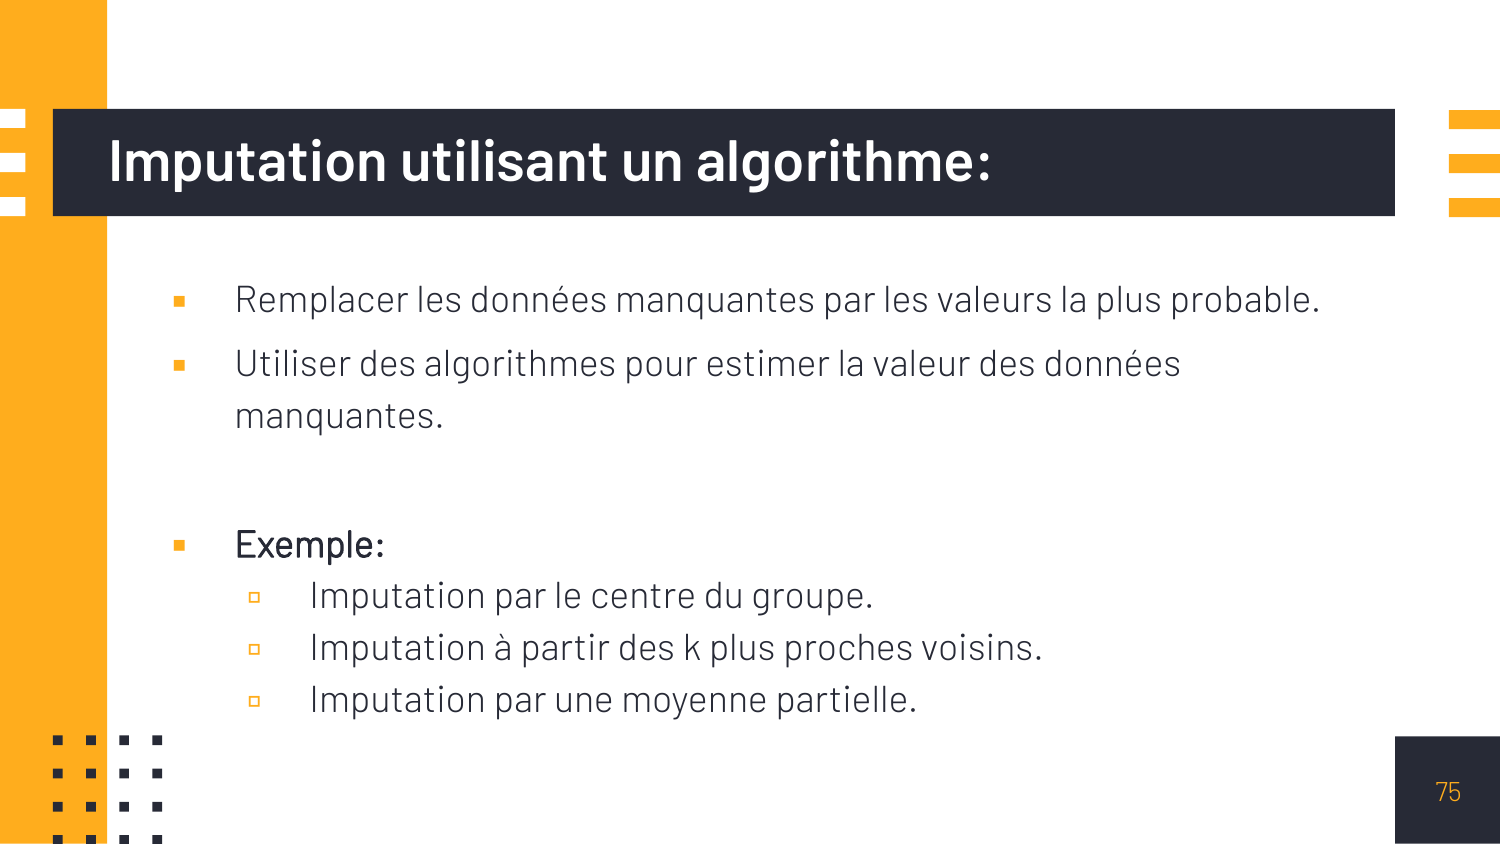

# Imputation utilisant un algorithme:
Remplacer les données manquantes par les valeurs la plus probable.
Utiliser des algorithmes pour estimer la valeur des données manquantes.

Exemple:
Imputation par le centre du groupe.
Imputation à partir des k plus proches voisins.
Imputation par une moyenne partielle.
75